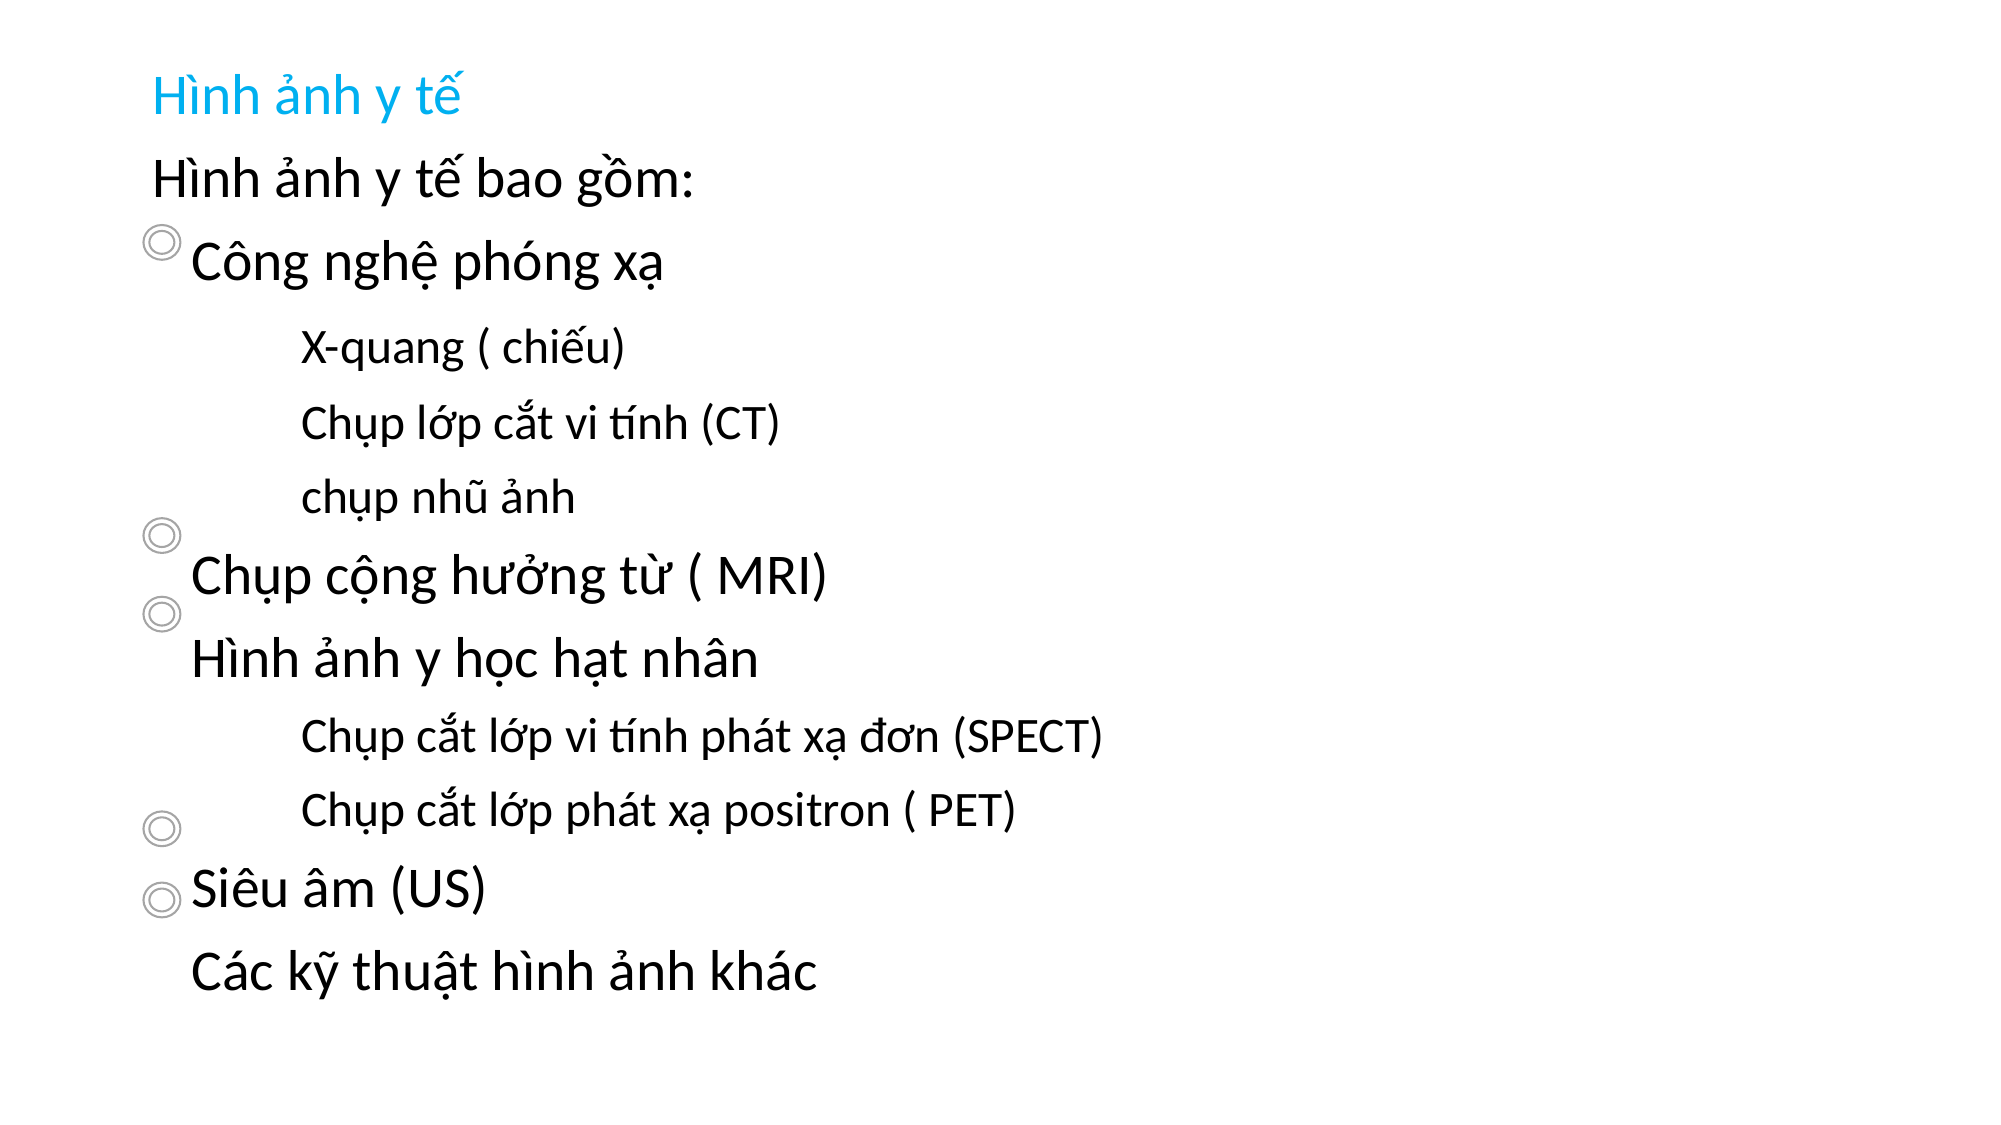

Hình ảnh y tế
Hình ảnh y tế bao gồm:
   Công nghệ phóng xạ
	X-quang ( chiếu)
	Chụp lớp cắt vi tính (CT)
	chụp nhũ ảnh
   Chụp cộng hưởng từ ( MRI)
   Hình ảnh y học hạt nhân
	Chụp cắt lớp vi tính phát xạ đơn (SPECT)
	Chụp cắt lớp phát xạ positron ( PET)
   Siêu âm (US)
   Các kỹ thuật hình ảnh khác